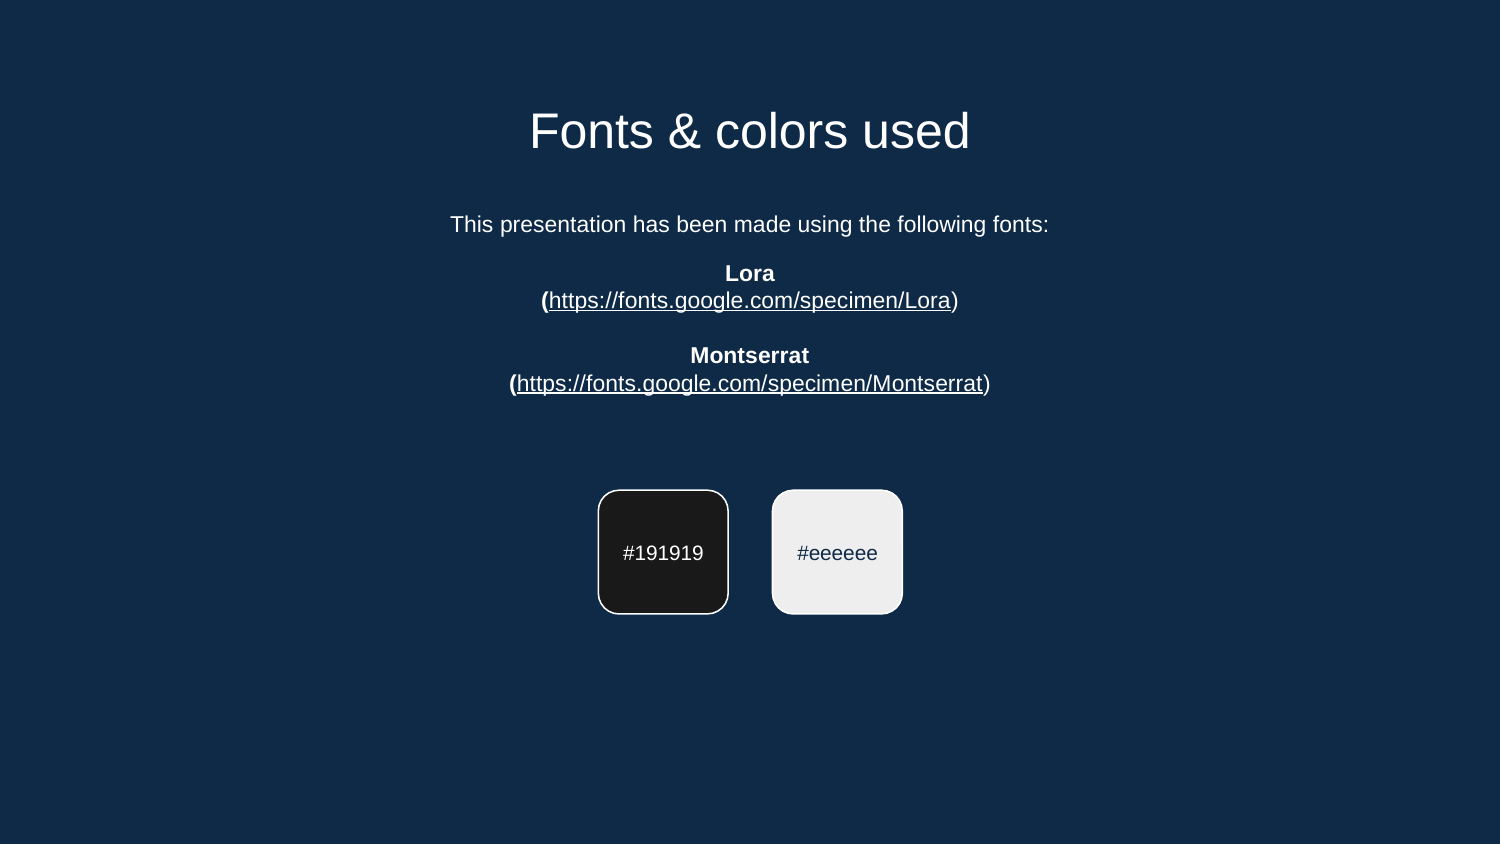

# Fonts & colors used
This presentation has been made using the following fonts:
Lora
(https://fonts.google.com/specimen/Lora)

Montserrat
(https://fonts.google.com/specimen/Montserrat)

#191919
#eeeeee